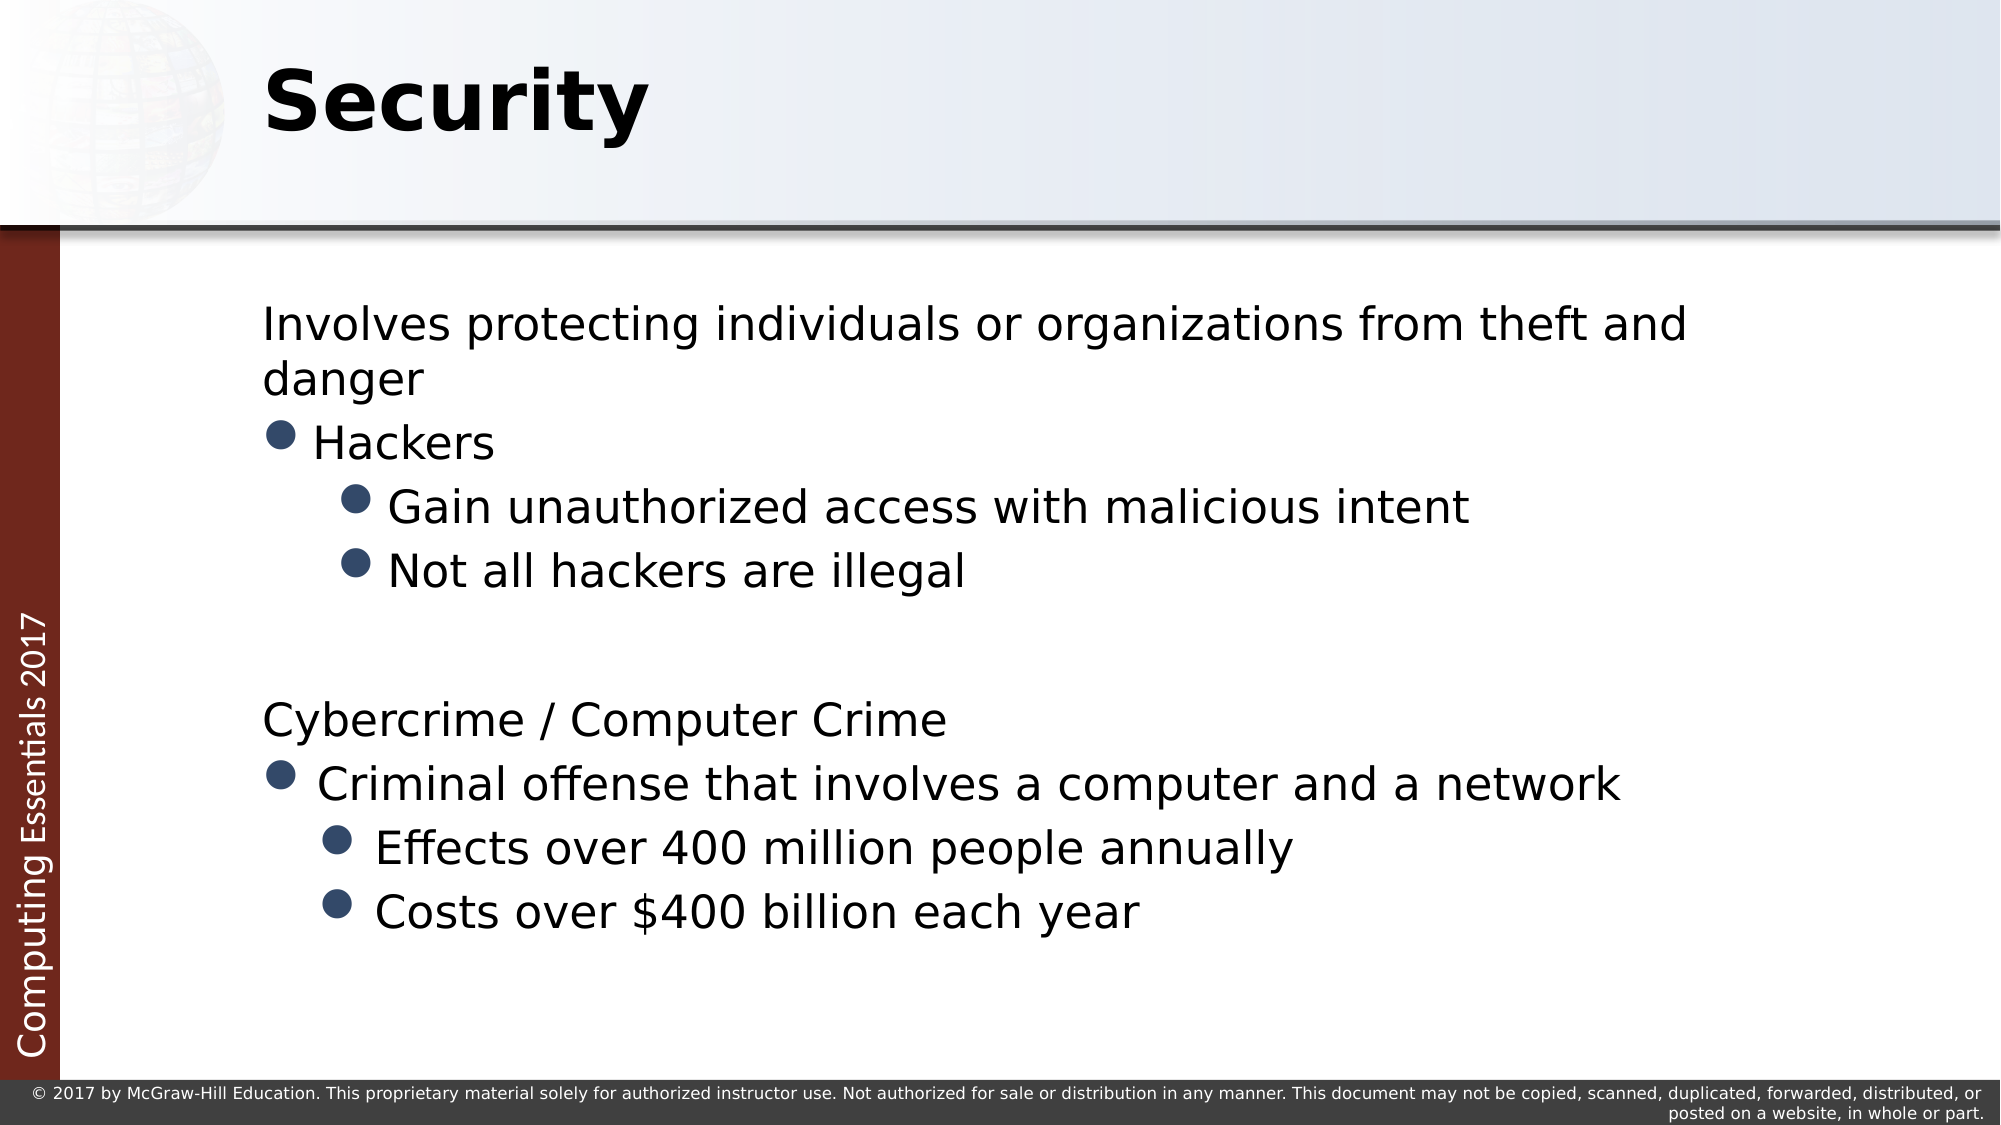

# Security
Involves protecting individuals or organizations from theft and danger
Hackers
Gain unauthorized access with malicious intent
Not all hackers are illegal

Cybercrime / Computer Crime
Criminal offense that involves a computer and a network
Effects over 400 million people annually
Costs over $400 billion each year